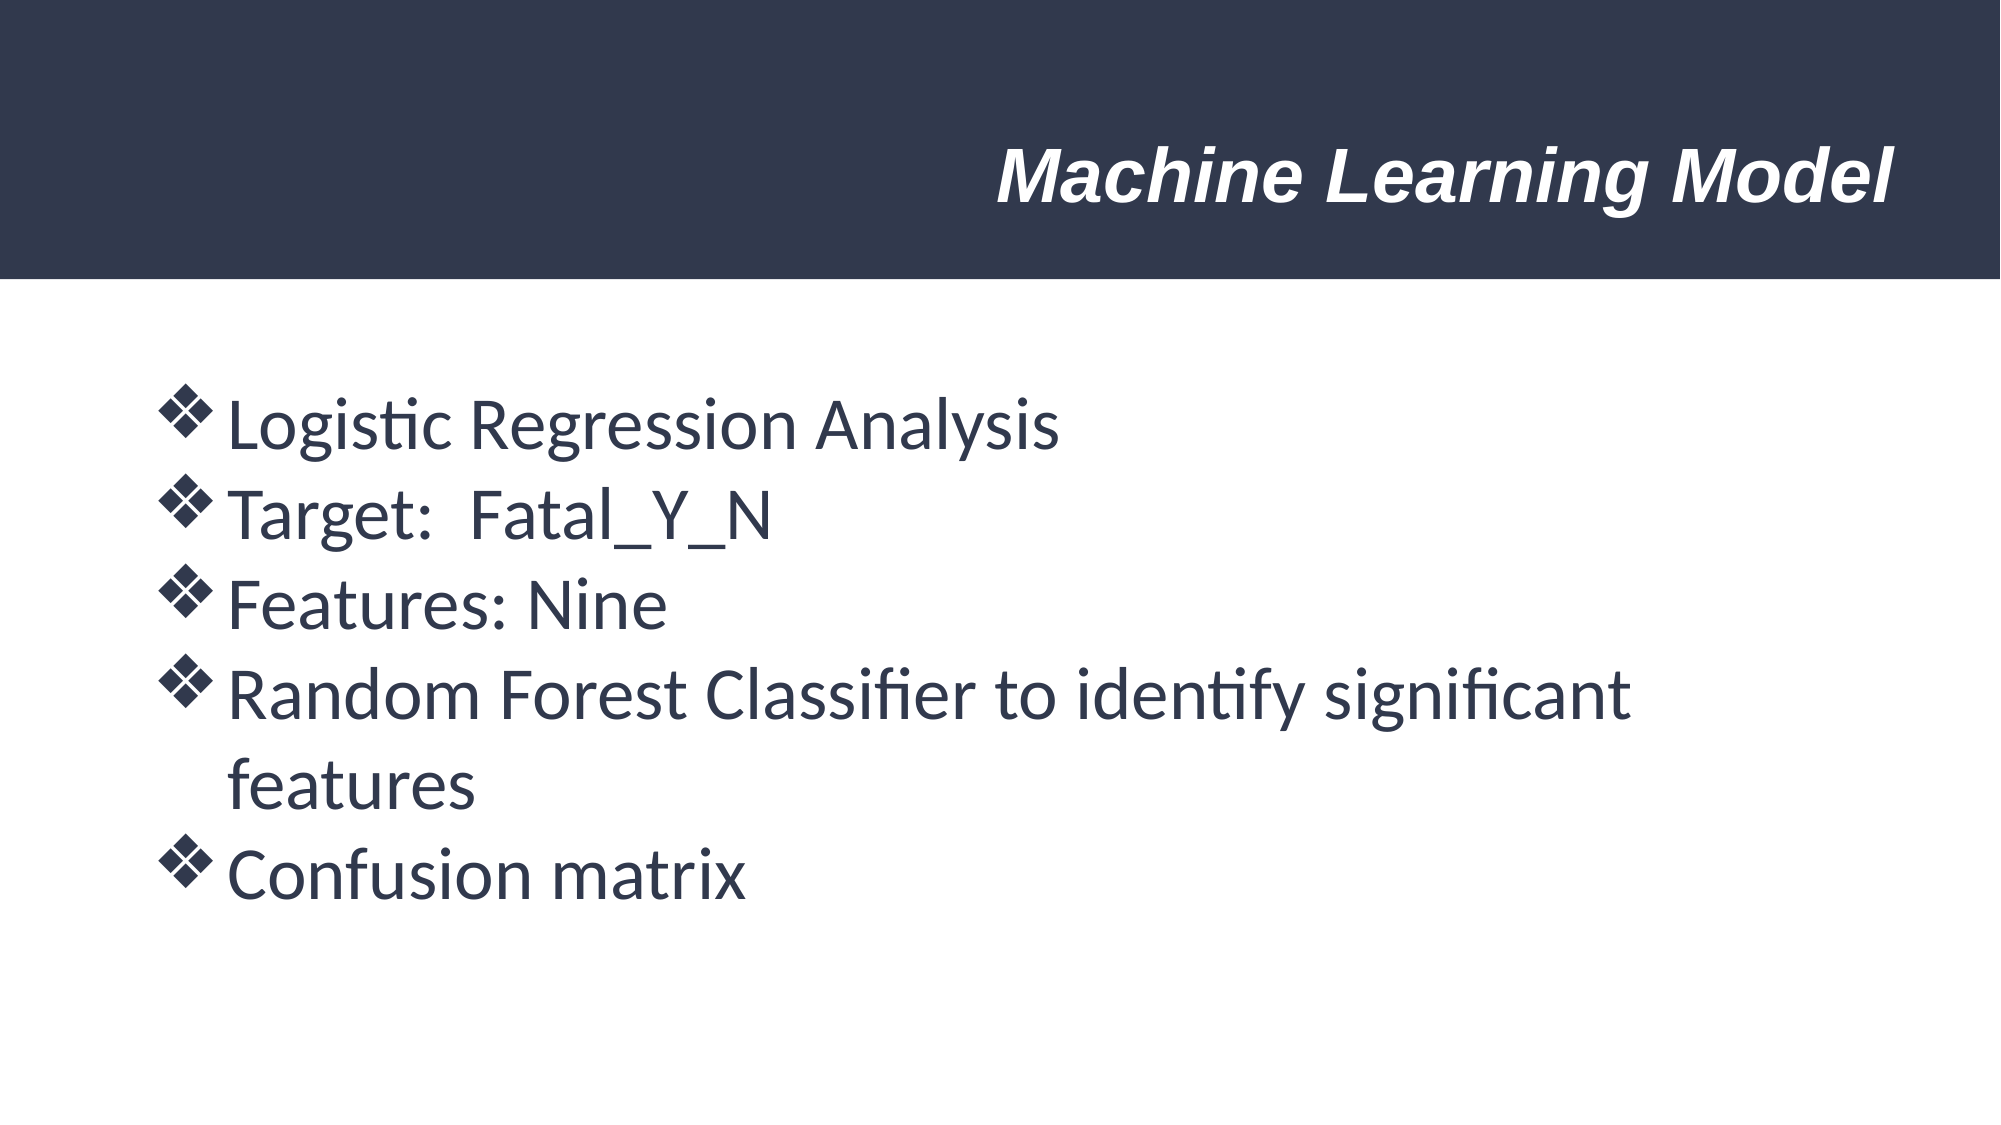

# Machine Learning Model

Logistic Regression Analysis
Target:  Fatal_Y_N
Features: Nine
Random Forest Classifier to identify significant features
Confusion matrix